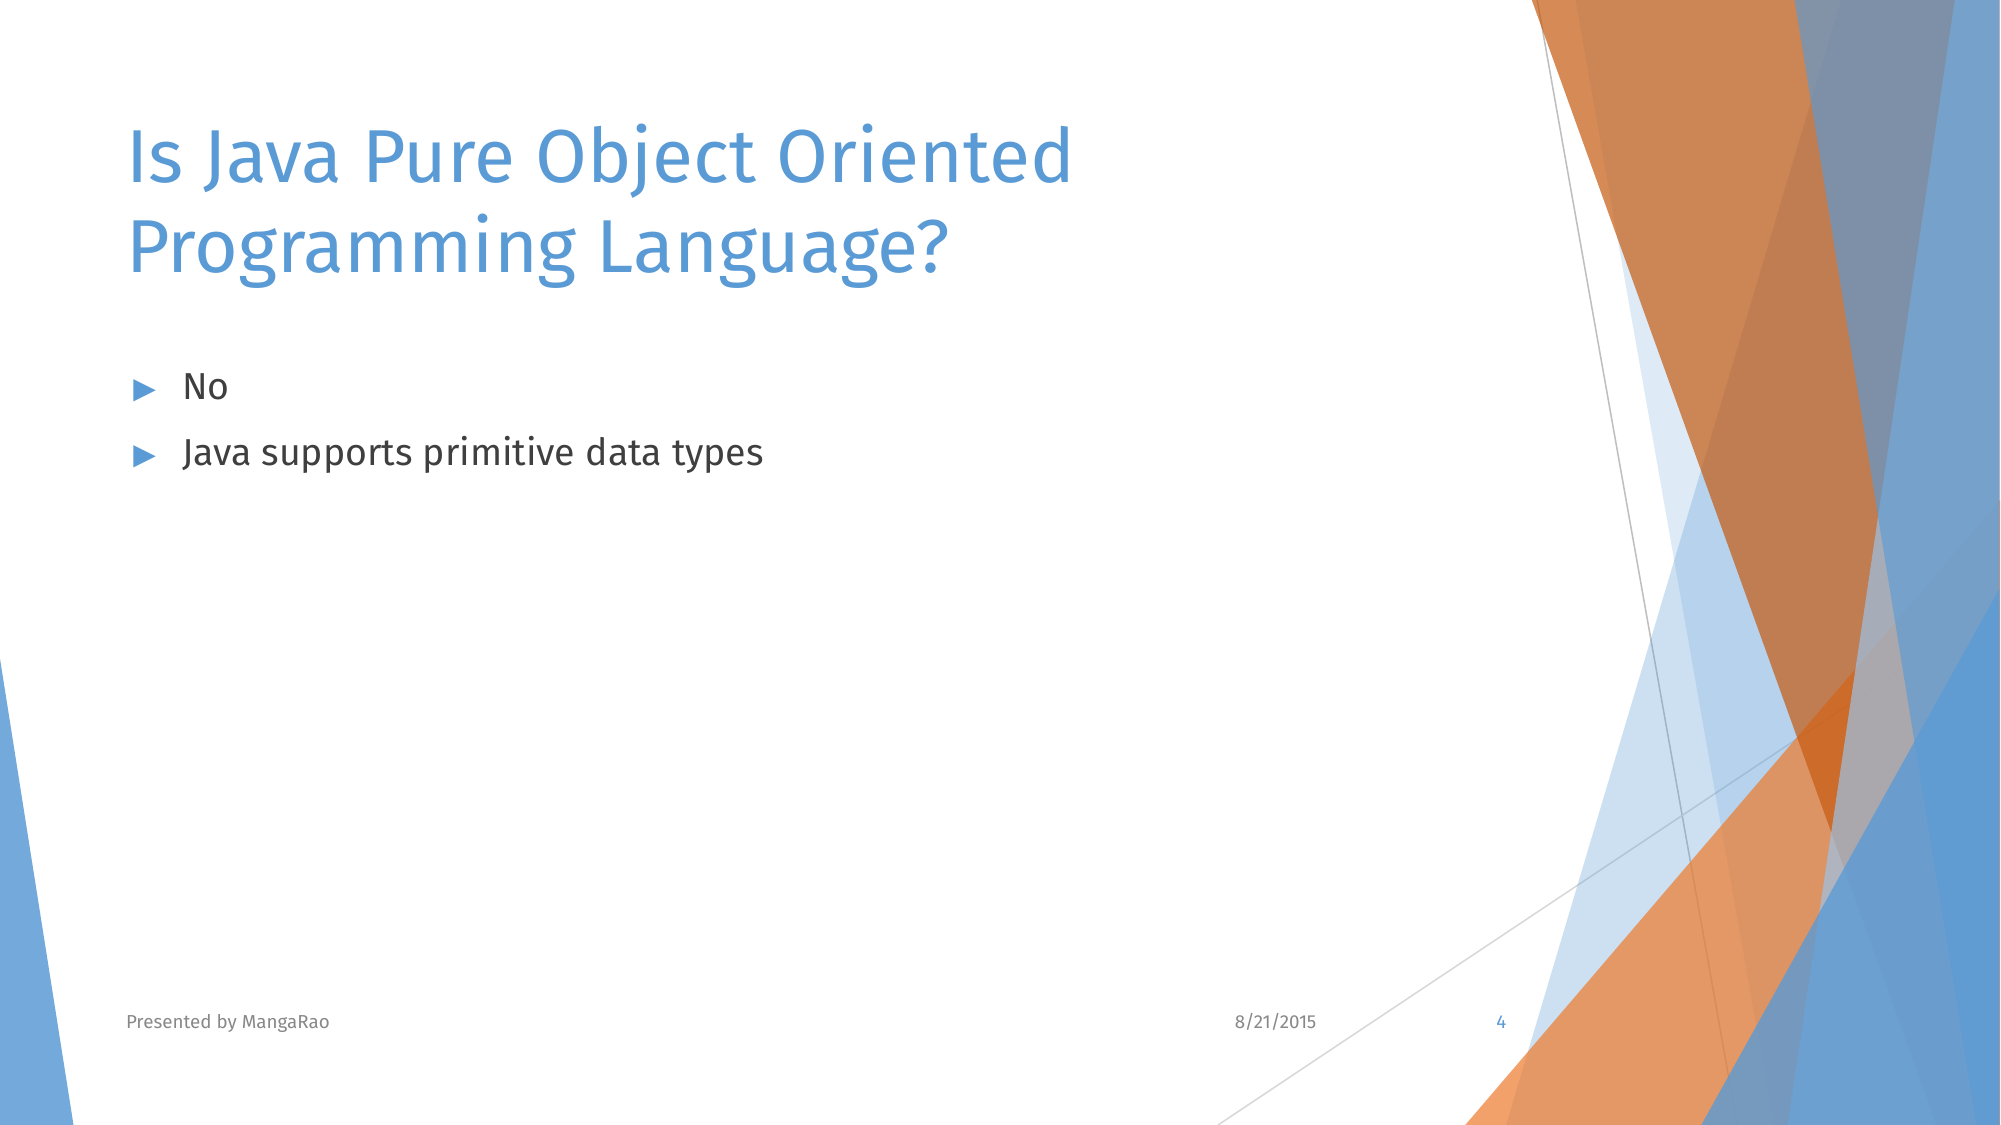

# Is Java Pure Object Oriented Programming Language?
No
Java supports primitive data types
Presented by MangaRao
8/21/2015
4